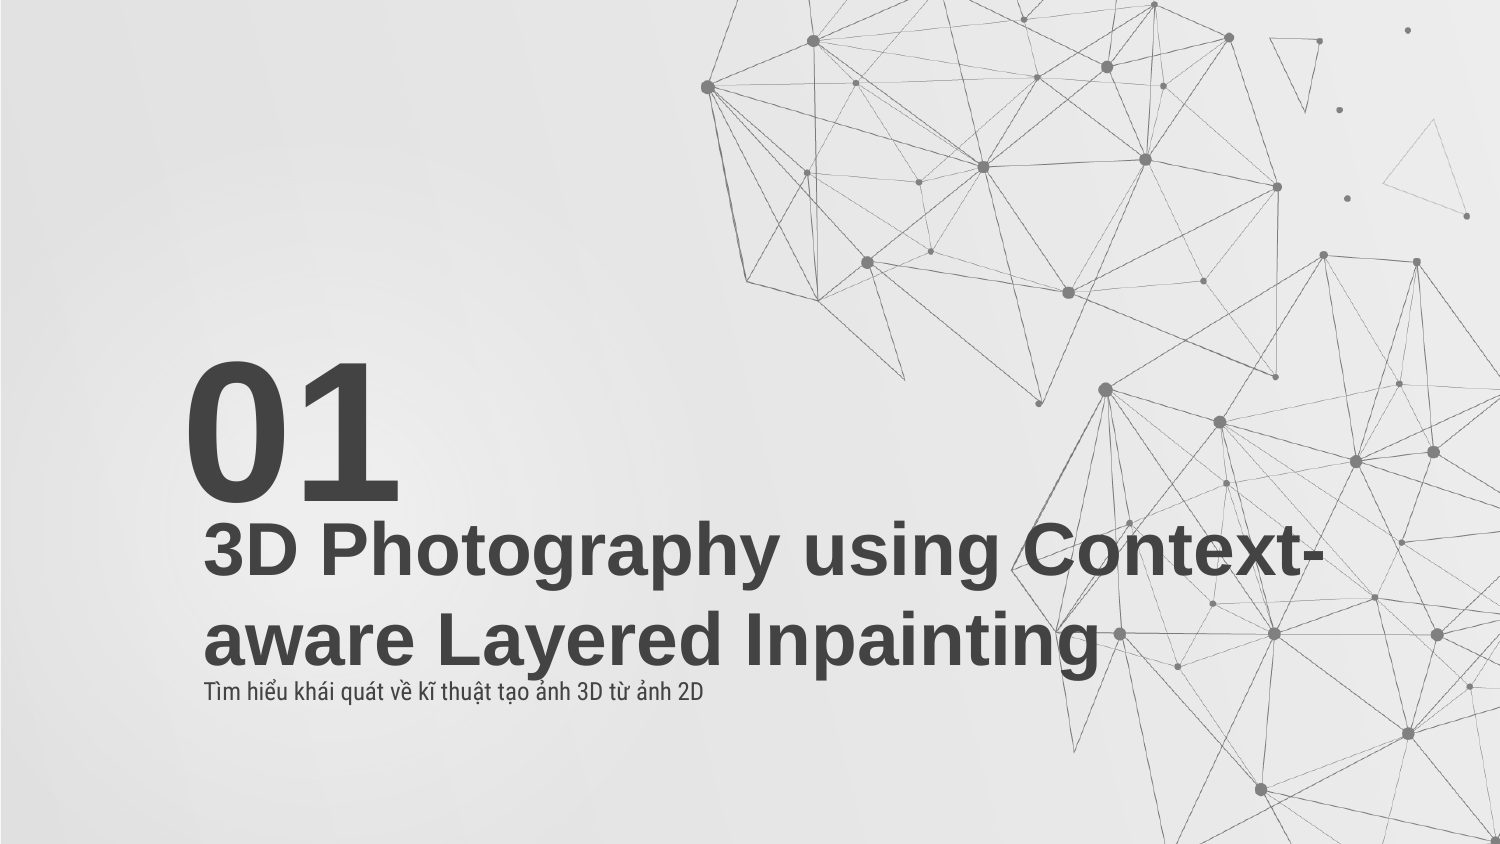

01
# 3D Photography using Context-aware Layered Inpainting
Tìm hiểu khái quát về kĩ thuật tạo ảnh 3D từ ảnh 2D